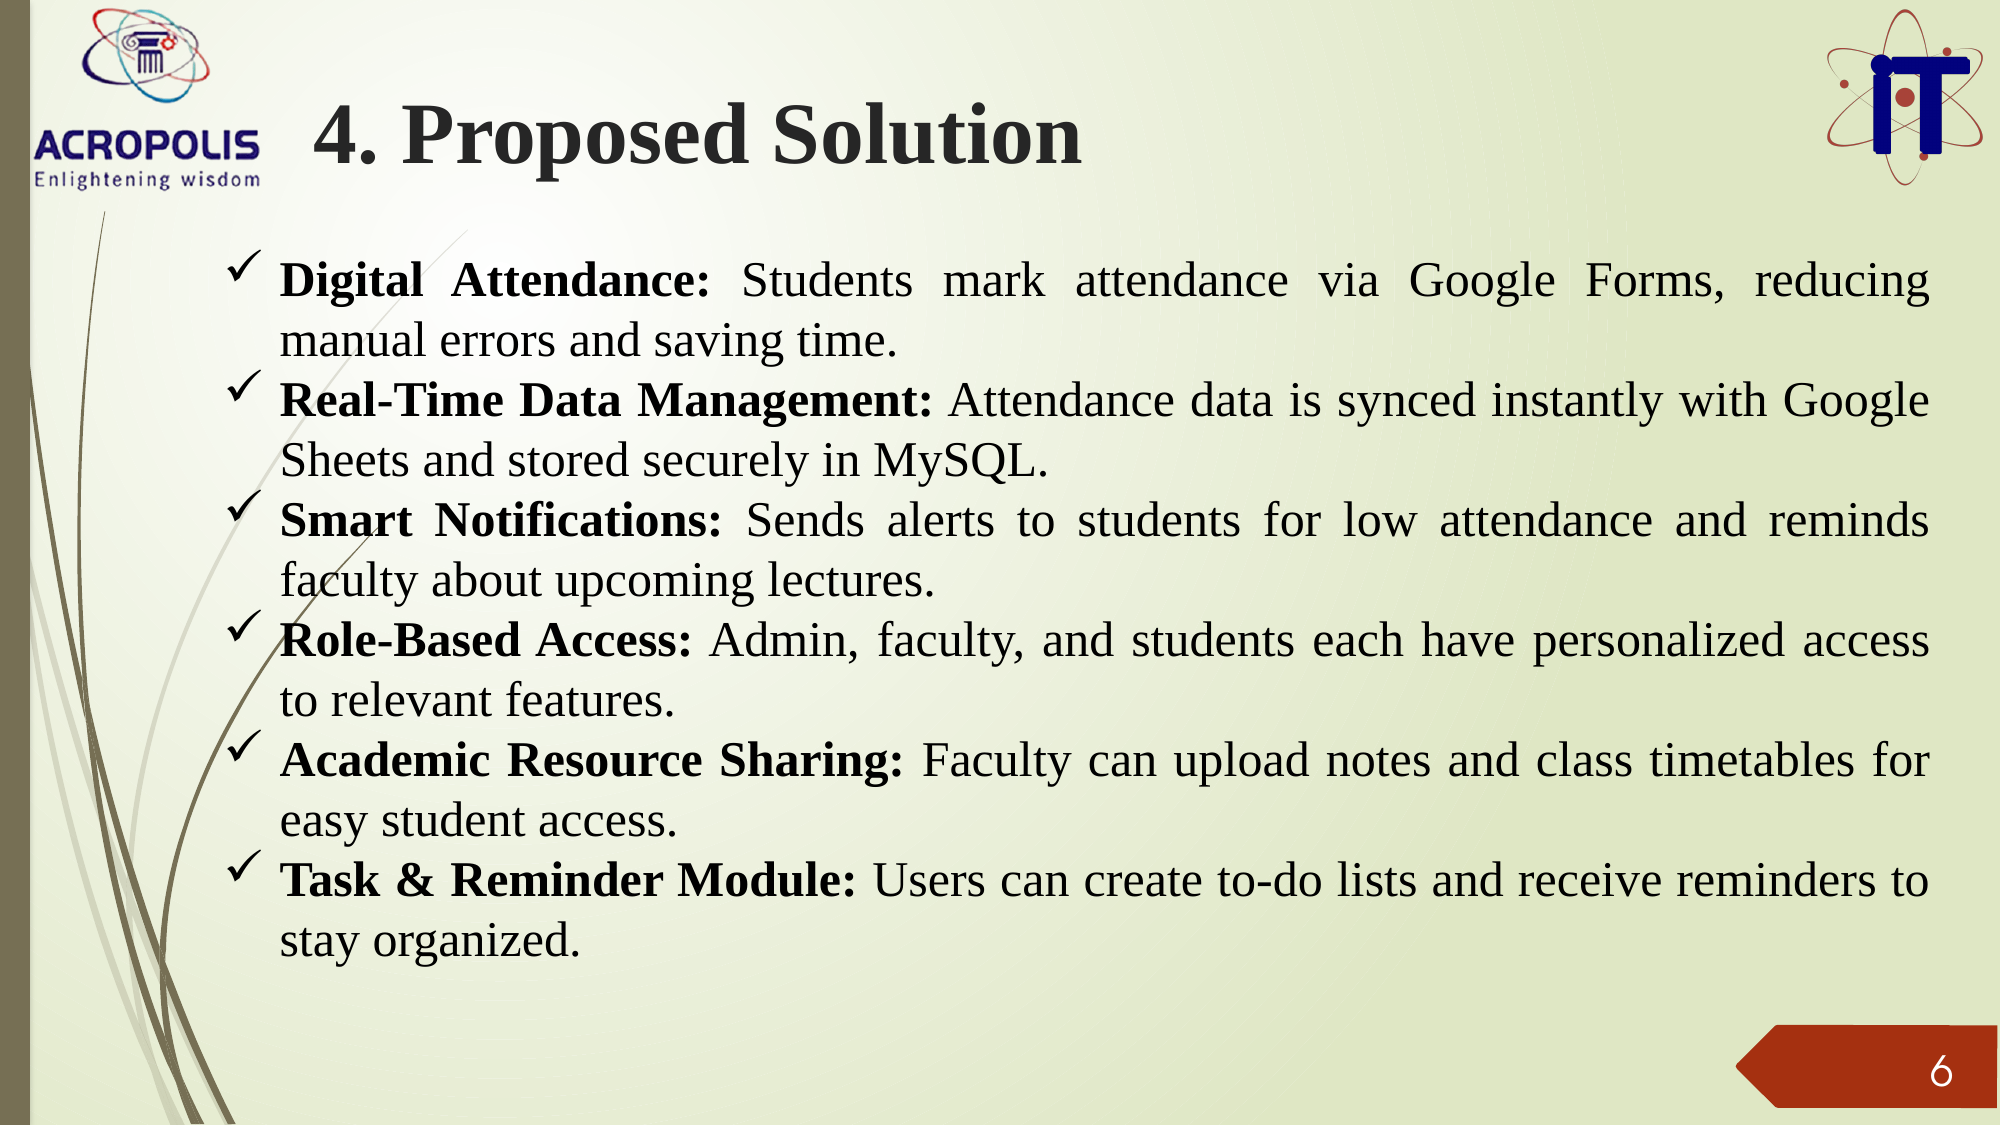

# 4. Proposed Solution
Digital Attendance: Students mark attendance via Google Forms, reducing manual errors and saving time.
Real-Time Data Management: Attendance data is synced instantly with Google Sheets and stored securely in MySQL.
Smart Notifications: Sends alerts to students for low attendance and reminds faculty about upcoming lectures.
Role-Based Access: Admin, faculty, and students each have personalized access to relevant features.
Academic Resource Sharing: Faculty can upload notes and class timetables for easy student access.
Task & Reminder Module: Users can create to-do lists and receive reminders to stay organized.
6